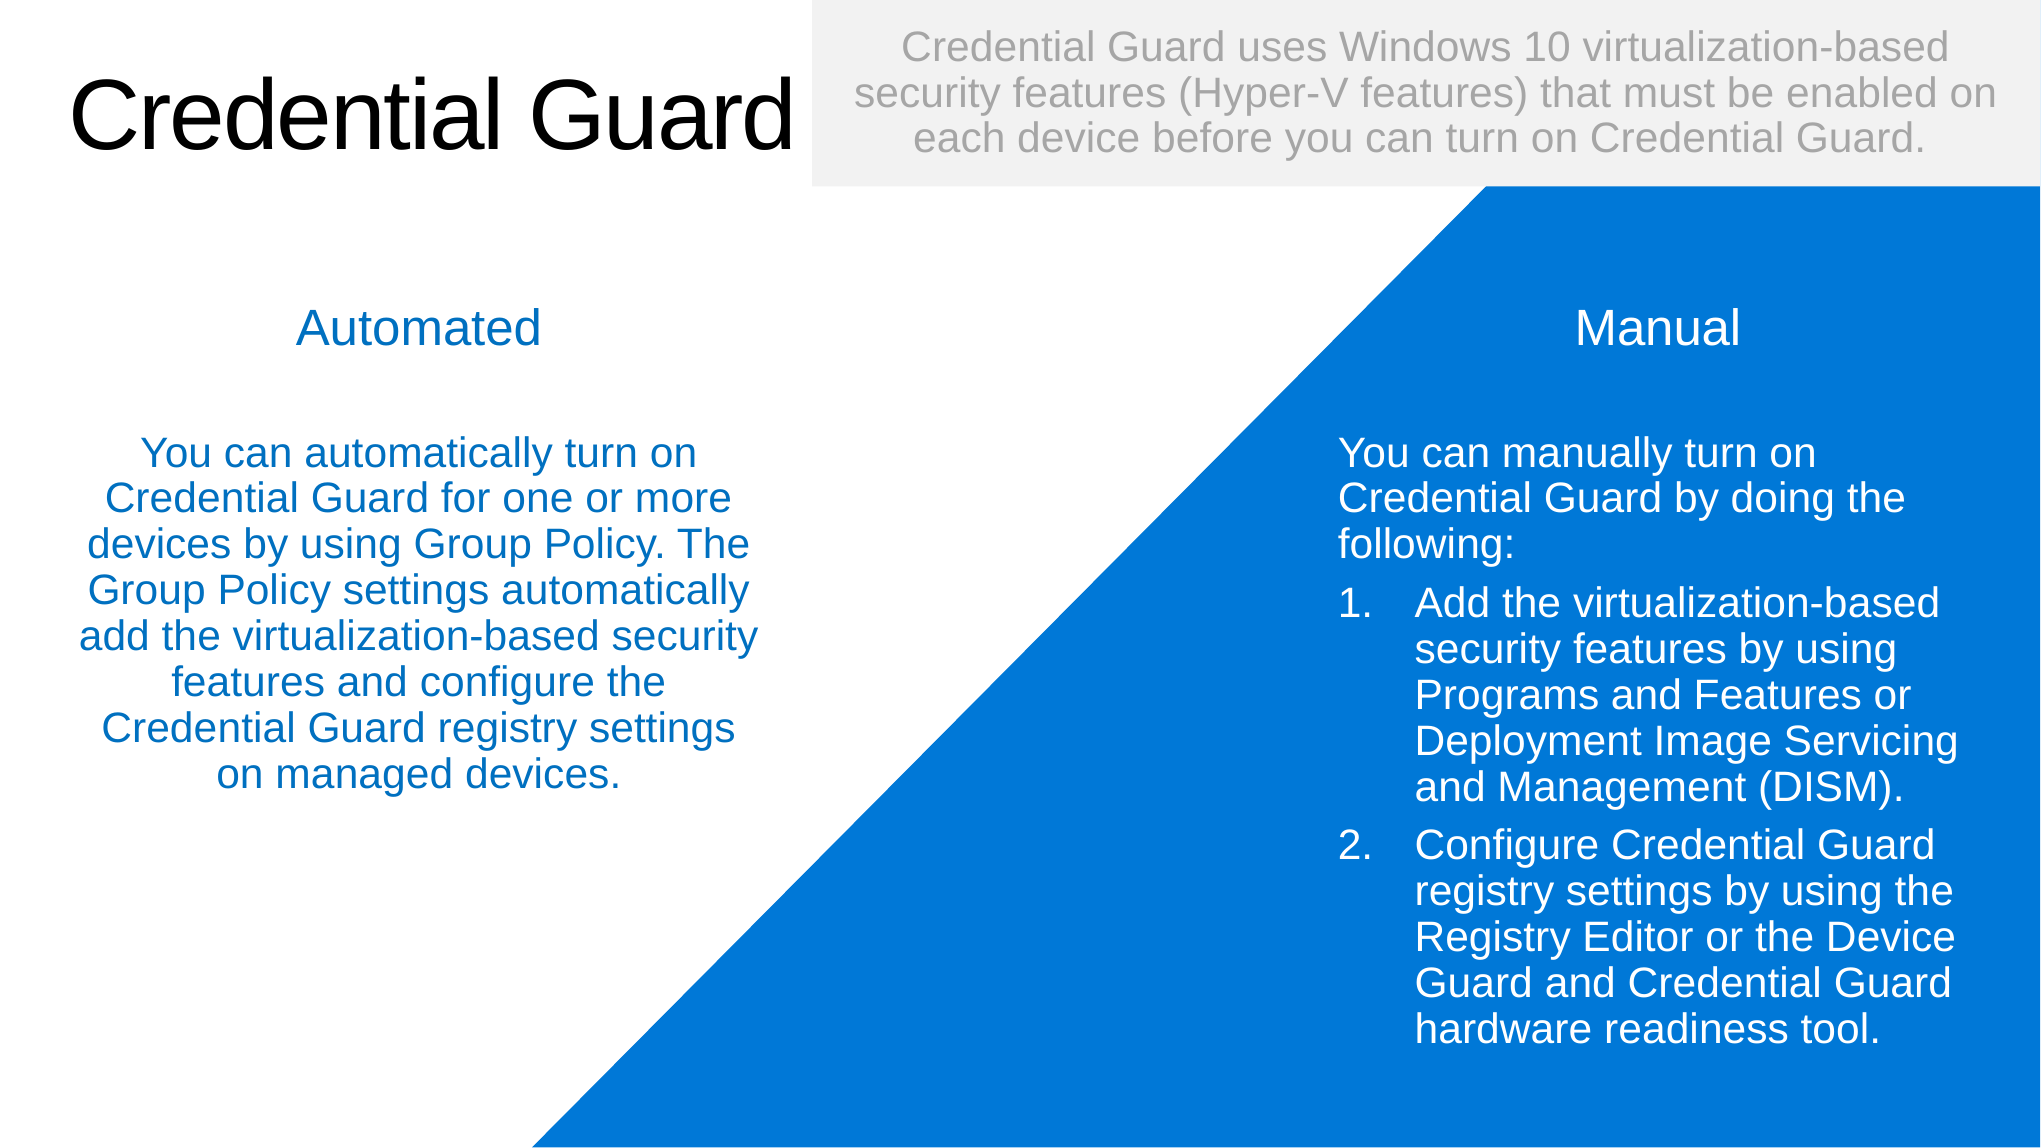

Credential Guard uses Windows 10 virtualization-based security features (Hyper-V features) that must be enabled on each device before you can turn on Credential Guard.
# Credential Guard
Automated
Manual
You can manually turn on Credential Guard by doing the following:
Add the virtualization-based security features by using Programs and Features or Deployment Image Servicing and Management (DISM).
Configure Credential Guard registry settings by using the Registry Editor or the Device Guard and Credential Guard hardware readiness tool.
You can automatically turn on Credential Guard for one or more devices by using Group Policy. The Group Policy settings automatically add the virtualization-based security features and configure the Credential Guard registry settings on managed devices.